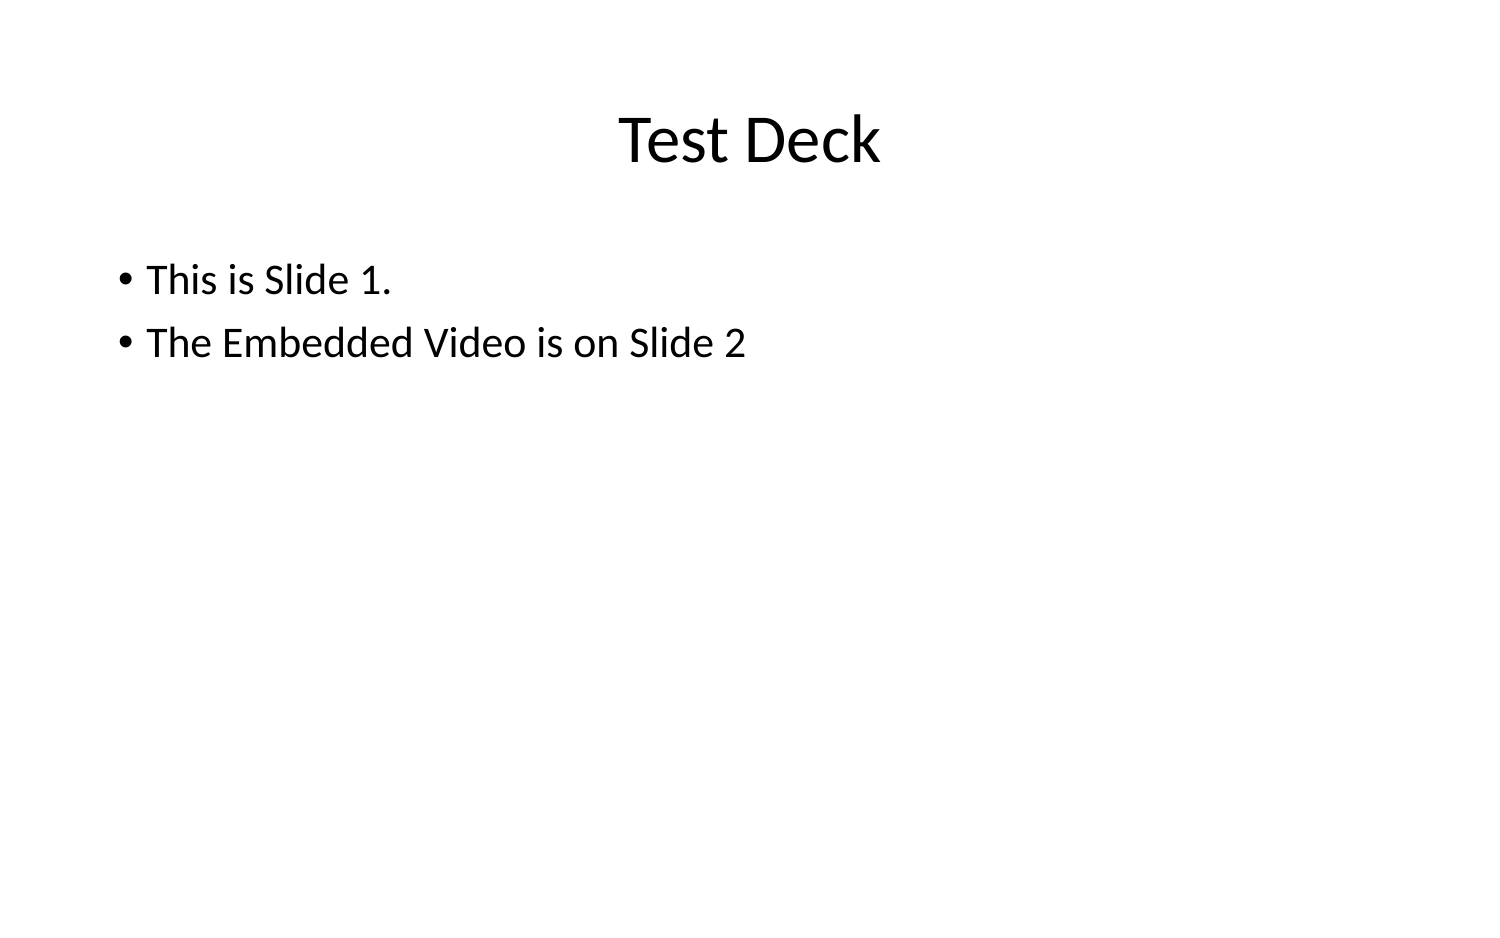

# Test Deck
This is Slide 1.
The Embedded Video is on Slide 2